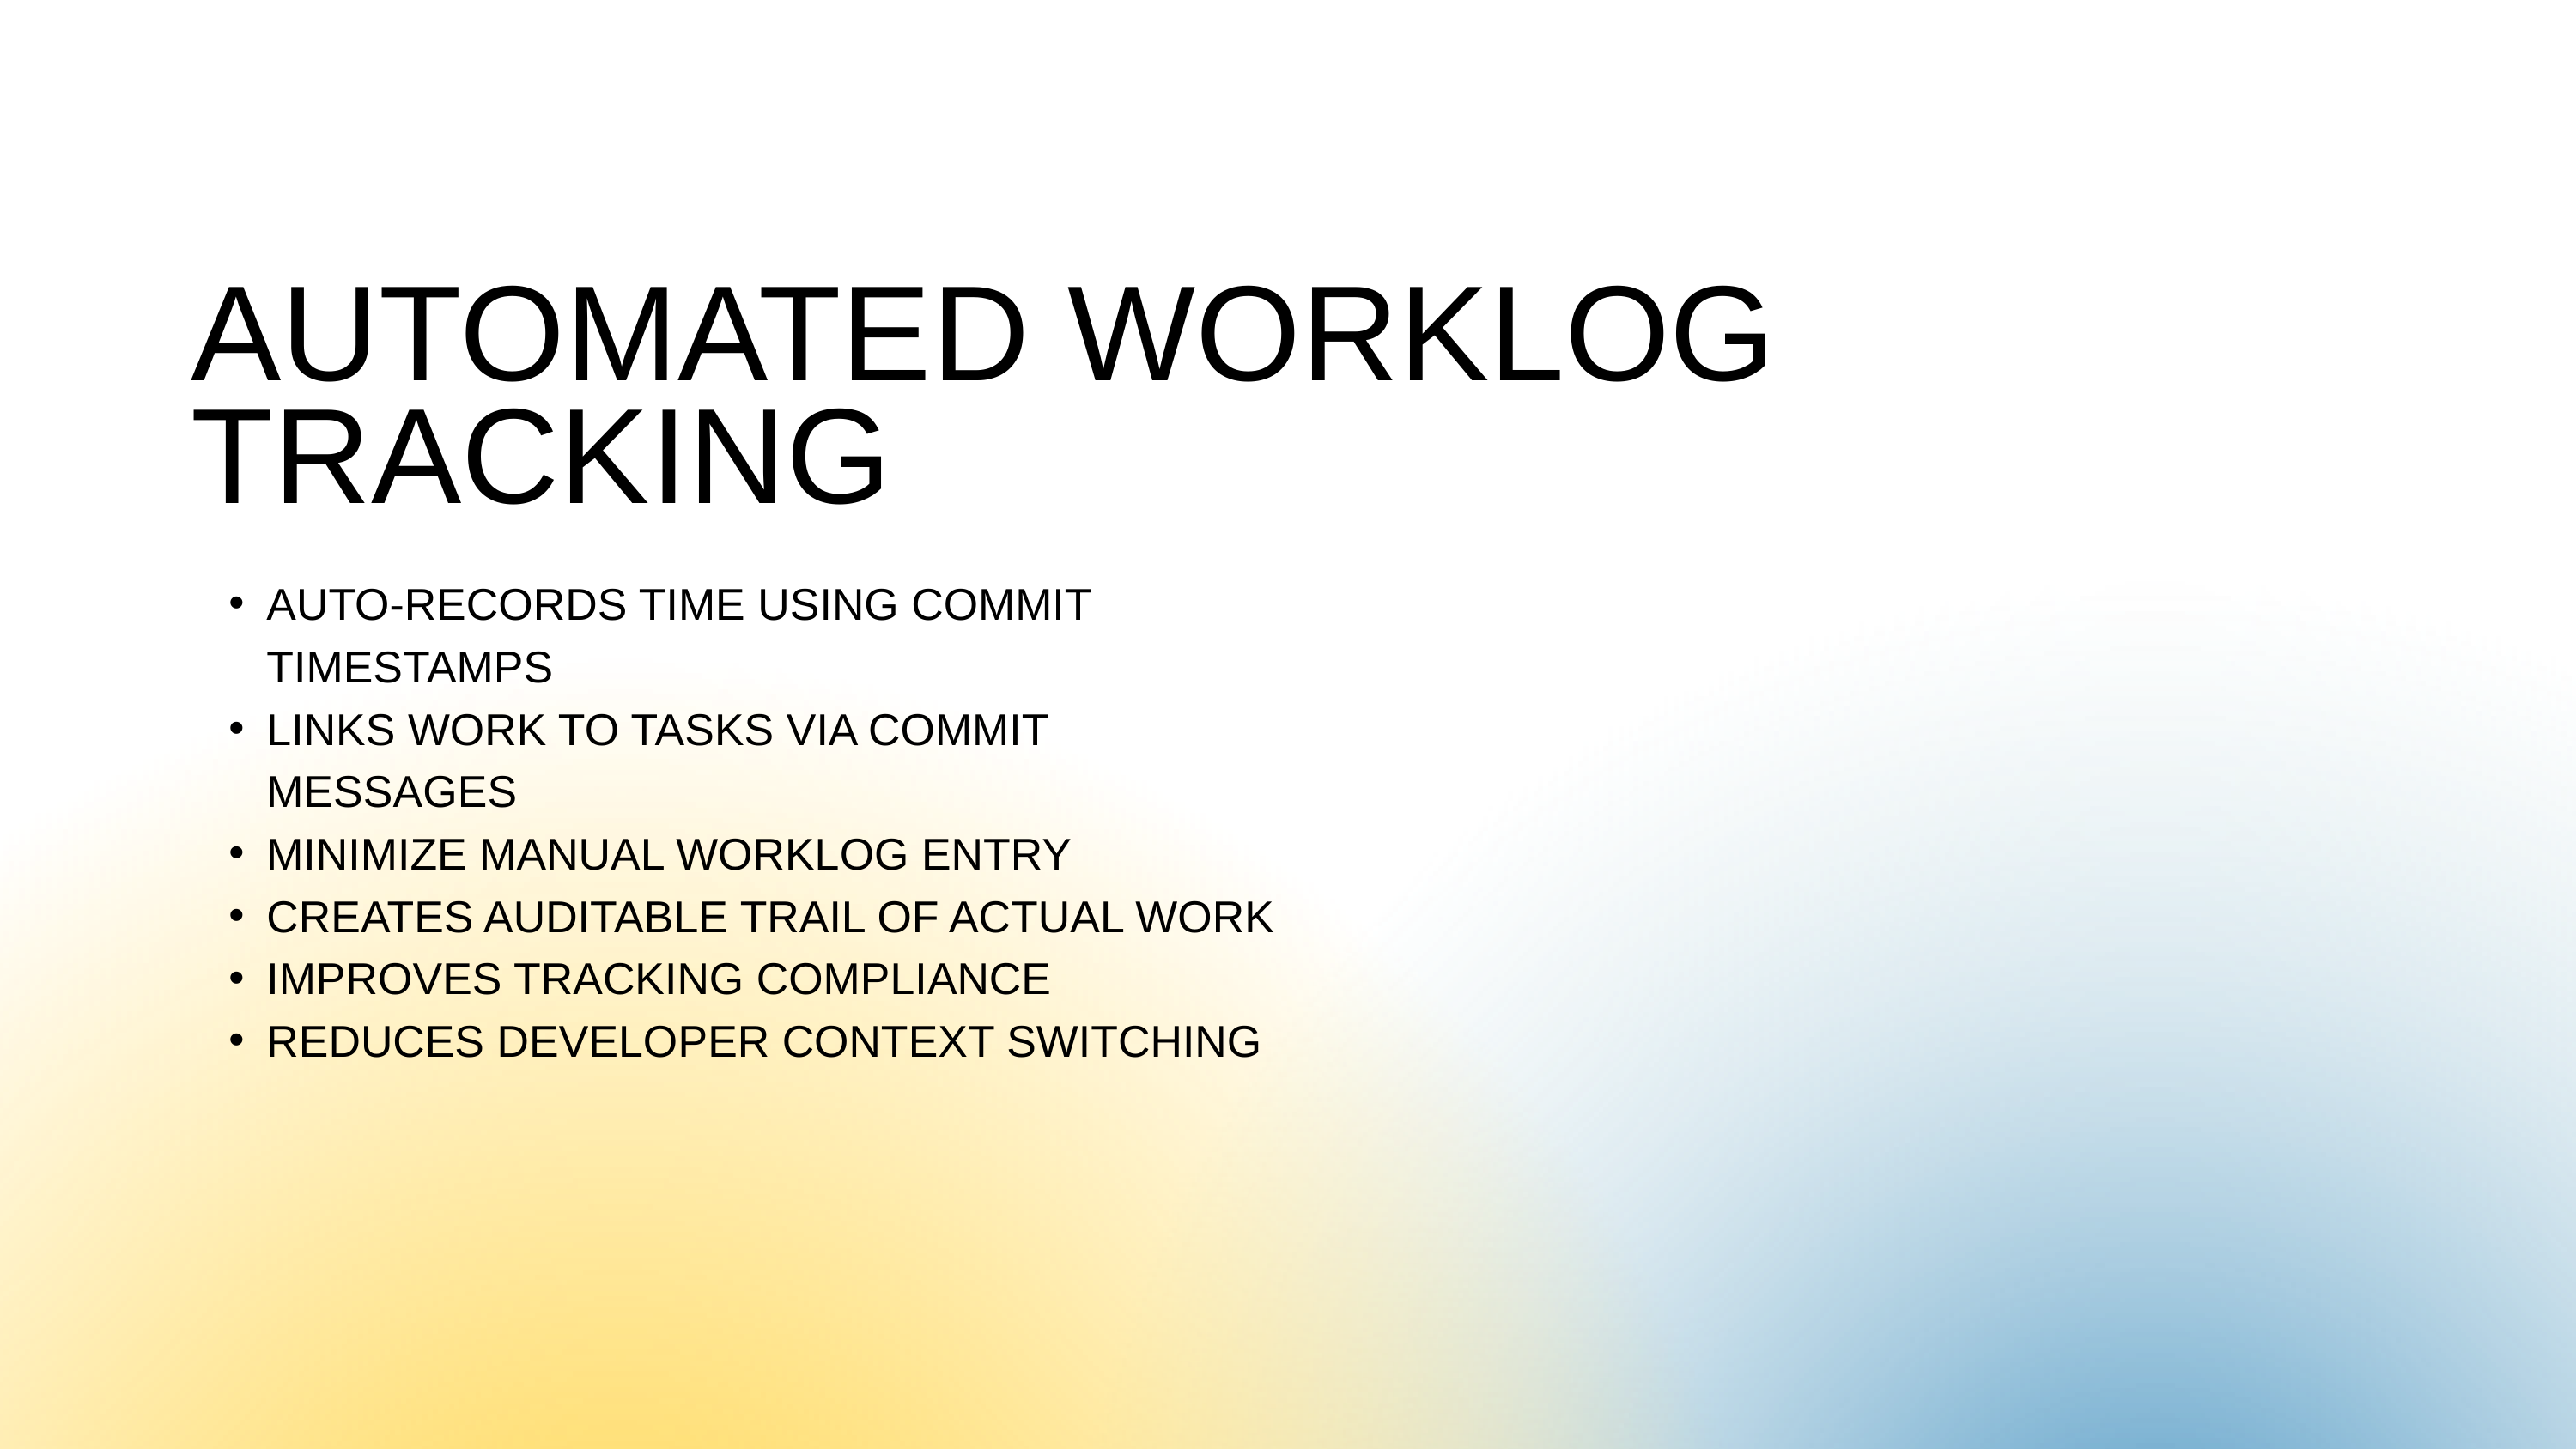

AUTOMATED WORKLOG TRACKING
AUTO-RECORDS TIME USING COMMIT TIMESTAMPS
LINKS WORK TO TASKS VIA COMMIT MESSAGES
MINIMIZE MANUAL WORKLOG ENTRY
CREATES AUDITABLE TRAIL OF ACTUAL WORK
IMPROVES TRACKING COMPLIANCE
REDUCES DEVELOPER CONTEXT SWITCHING